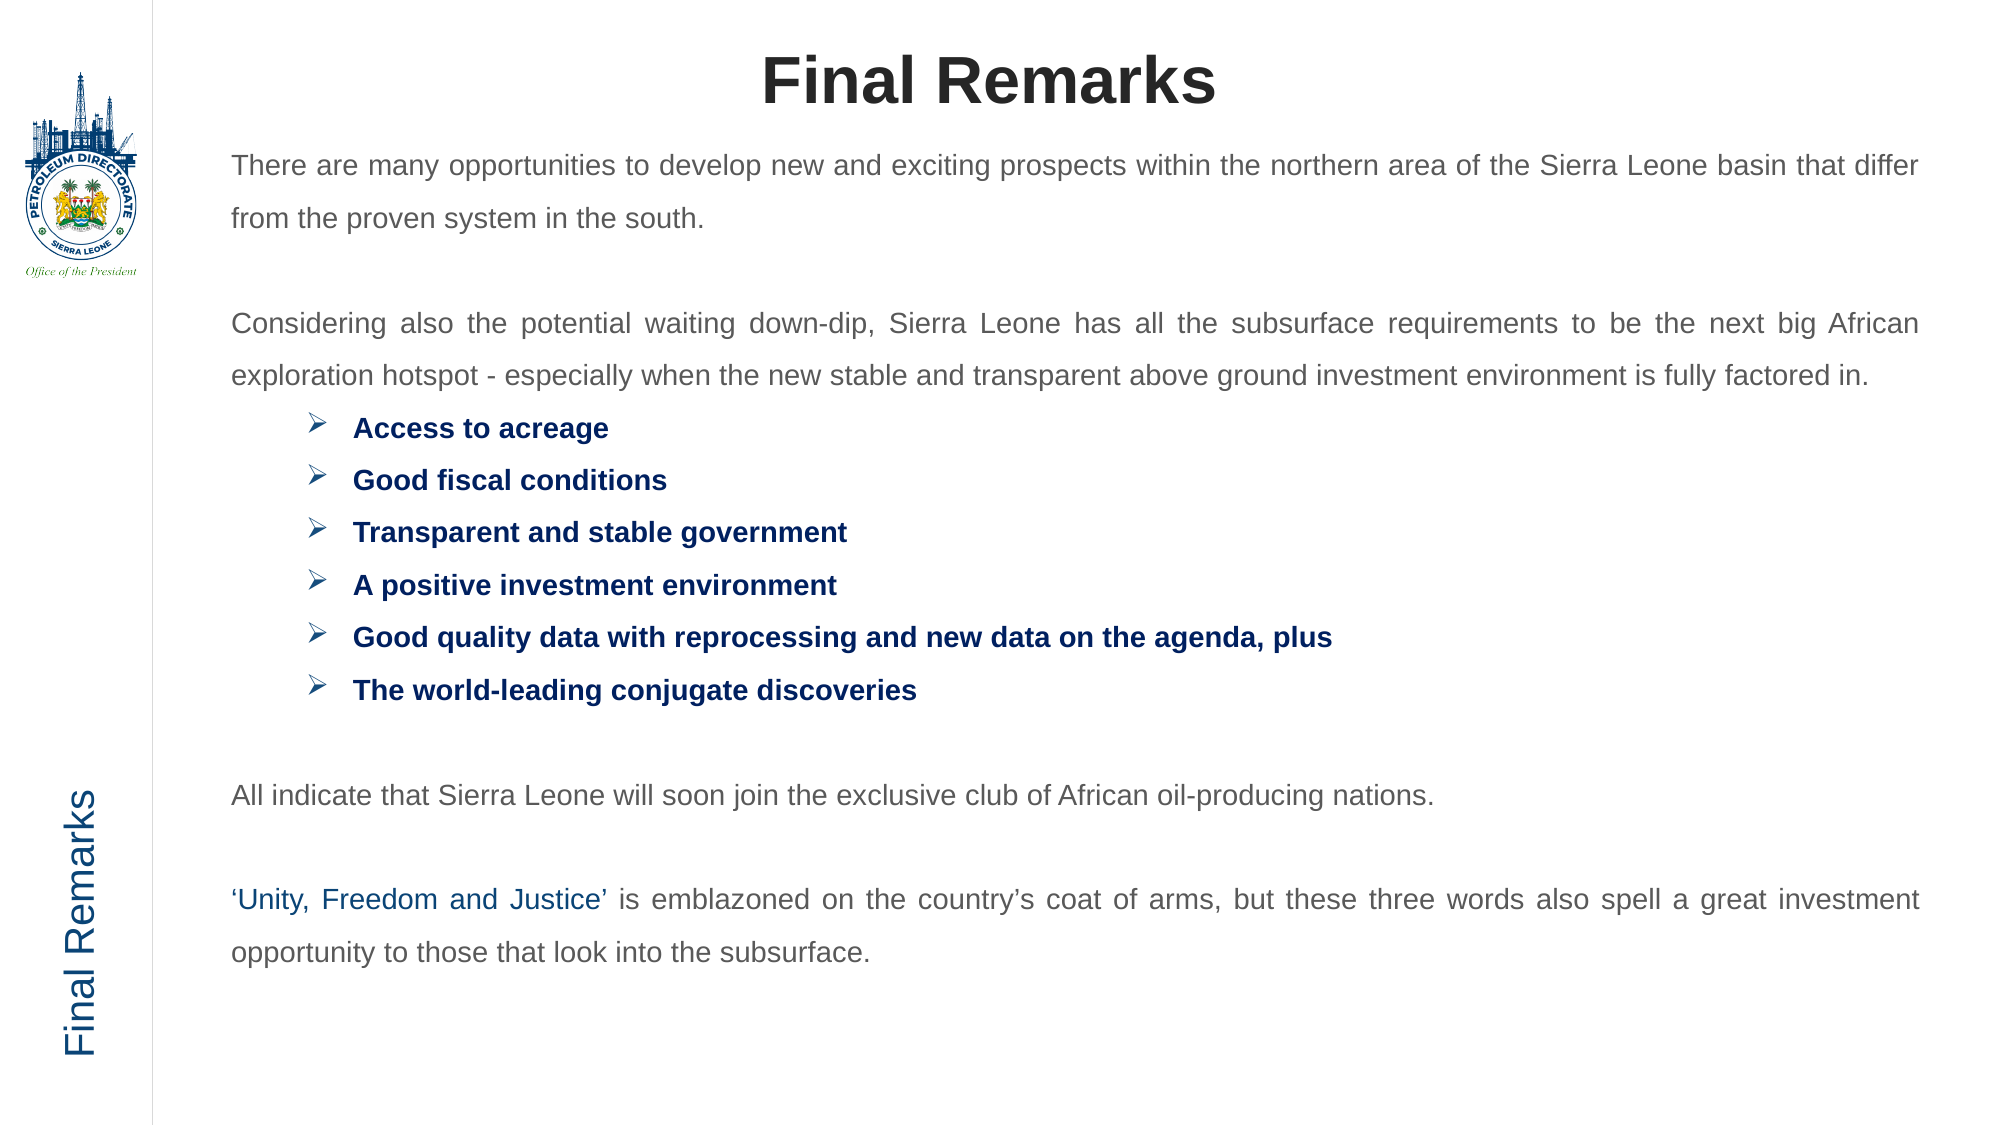

Final Remarks
There are many opportunities to develop new and exciting prospects within the northern area of the Sierra Leone basin that differ from the proven system in the south.

Considering also the potential waiting down-dip, Sierra Leone has all the subsurface requirements to be the next big African exploration hotspot - especially when the new stable and transparent above ground investment environment is fully factored in.
Access to acreage
Good fiscal conditions
Transparent and stable government
A positive investment environment
Good quality data with reprocessing and new data on the agenda, plus
The world-leading conjugate discoveries

All indicate that Sierra Leone will soon join the exclusive club of African oil-producing nations.

‘Unity, Freedom and Justice’ is emblazoned on the country’s coat of arms, but these three words also spell a great investment opportunity to those that look into the subsurface.
Final Remarks